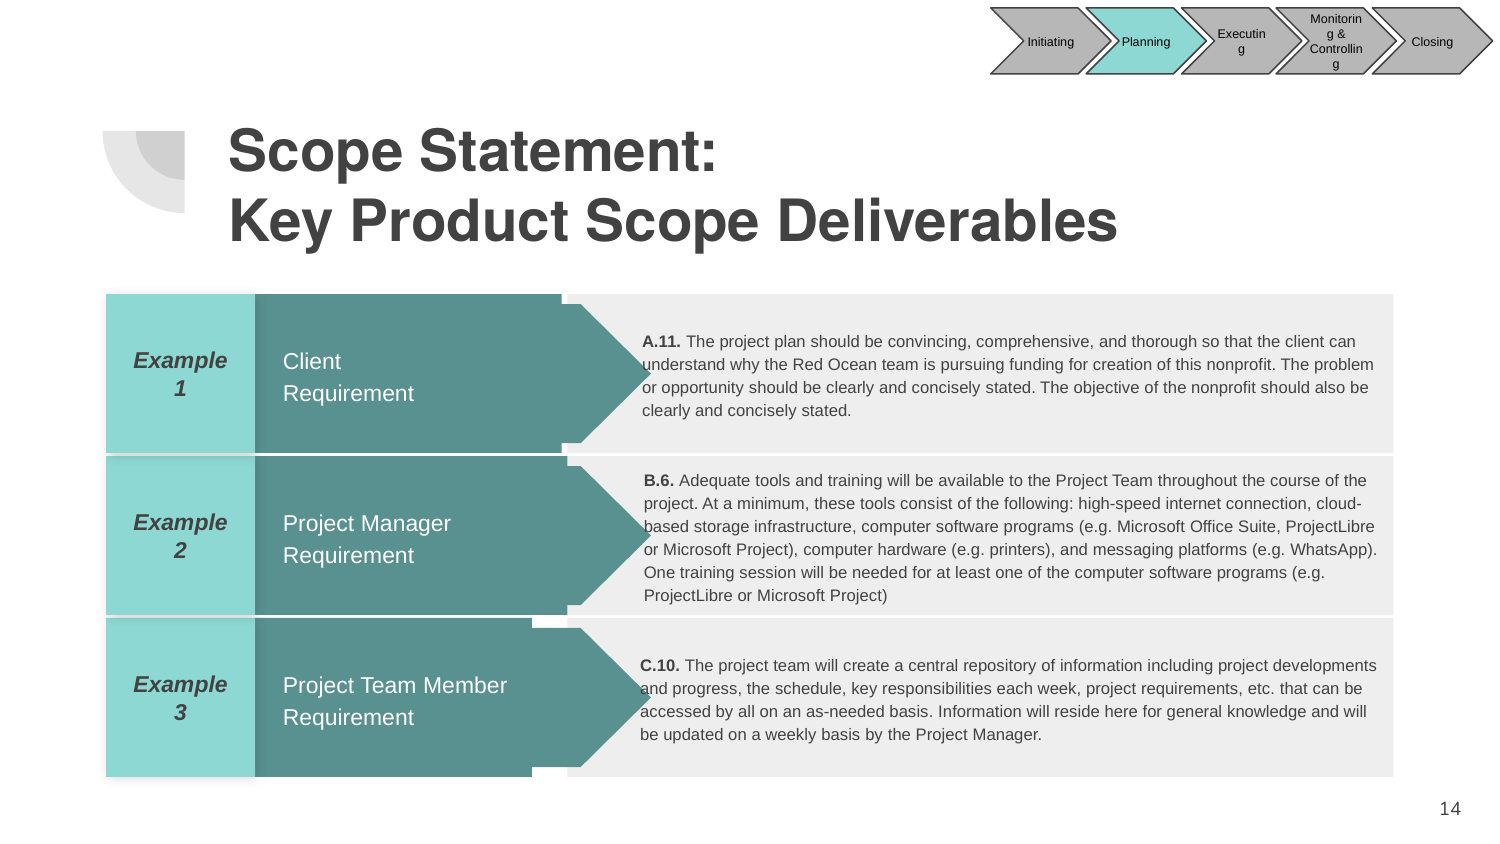

Initiating
Planning
Executing
Monitoring & Controlling
Closing
# Scope Statement:
Key Product Scope Deliverables

Example
1
A.11. The project plan should be convincing, comprehensive, and thorough so that the client can understand why the Red Ocean team is pursuing funding for creation of this nonprofit. The problem or opportunity should be clearly and concisely stated. The objective of the nonprofit should also be clearly and concisely stated.
Client
Requirement

Example
2

B.6. Adequate tools and training will be available to the Project Team throughout the course of the project. At a minimum, these tools consist of the following: high-speed internet connection, cloud-based storage infrastructure, computer software programs (e.g. Microsoft Office Suite, ProjectLibre or Microsoft Project), computer hardware (e.g. printers), and messaging platforms (e.g. WhatsApp). One training session will be needed for at least one of the computer software programs (e.g. ProjectLibre or Microsoft Project)
Project Manager Requirement

Example
3
C.10. The project team will create a central repository of information including project developments and progress, the schedule, key responsibilities each week, project requirements, etc. that can be accessed by all on an as-needed basis. Information will reside here for general knowledge and will be updated on a weekly basis by the Project Manager.
Project Team Member Requirement
14